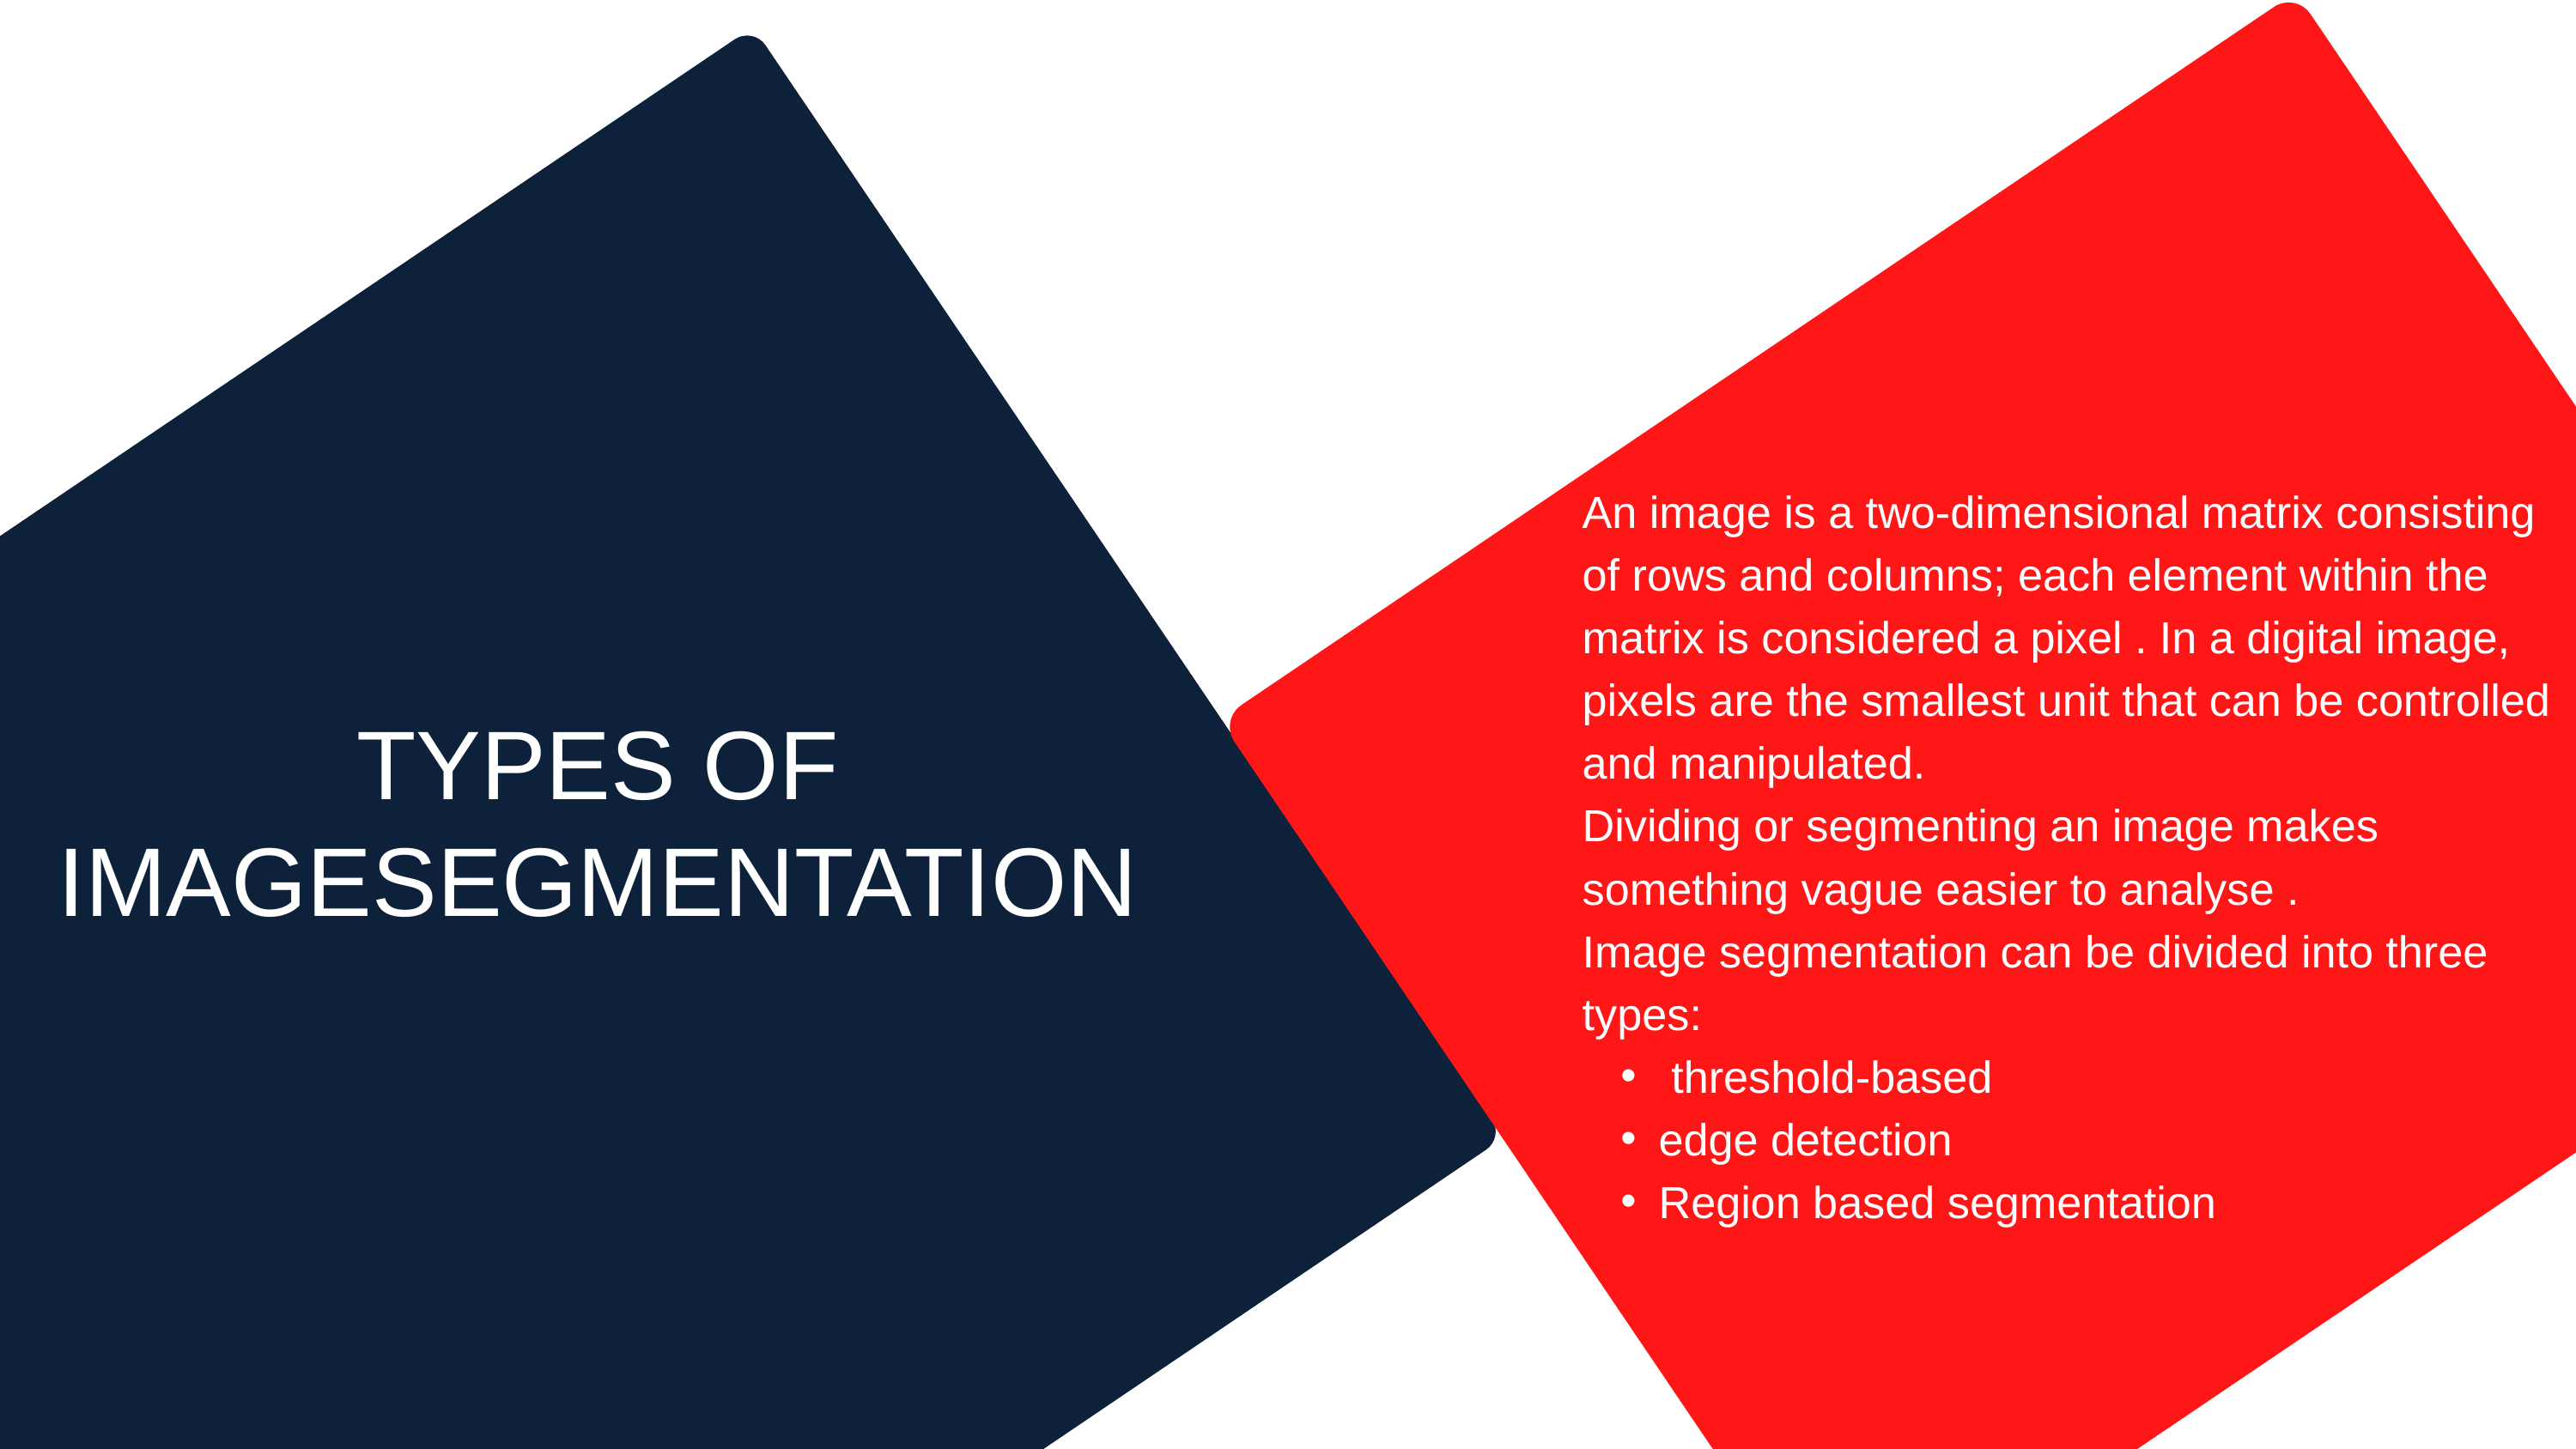

An image is a two-dimensional matrix consisting of rows and columns; each element within the matrix is considered a pixel . In a digital image, pixels are the smallest unit that can be controlled and manipulated.
Dividing or segmenting an image makes something vague easier to analyse .
Image segmentation can be divided into three types:
 threshold-based
edge detection
Region based segmentation
TYPES OF IMAGESEGMENTATION